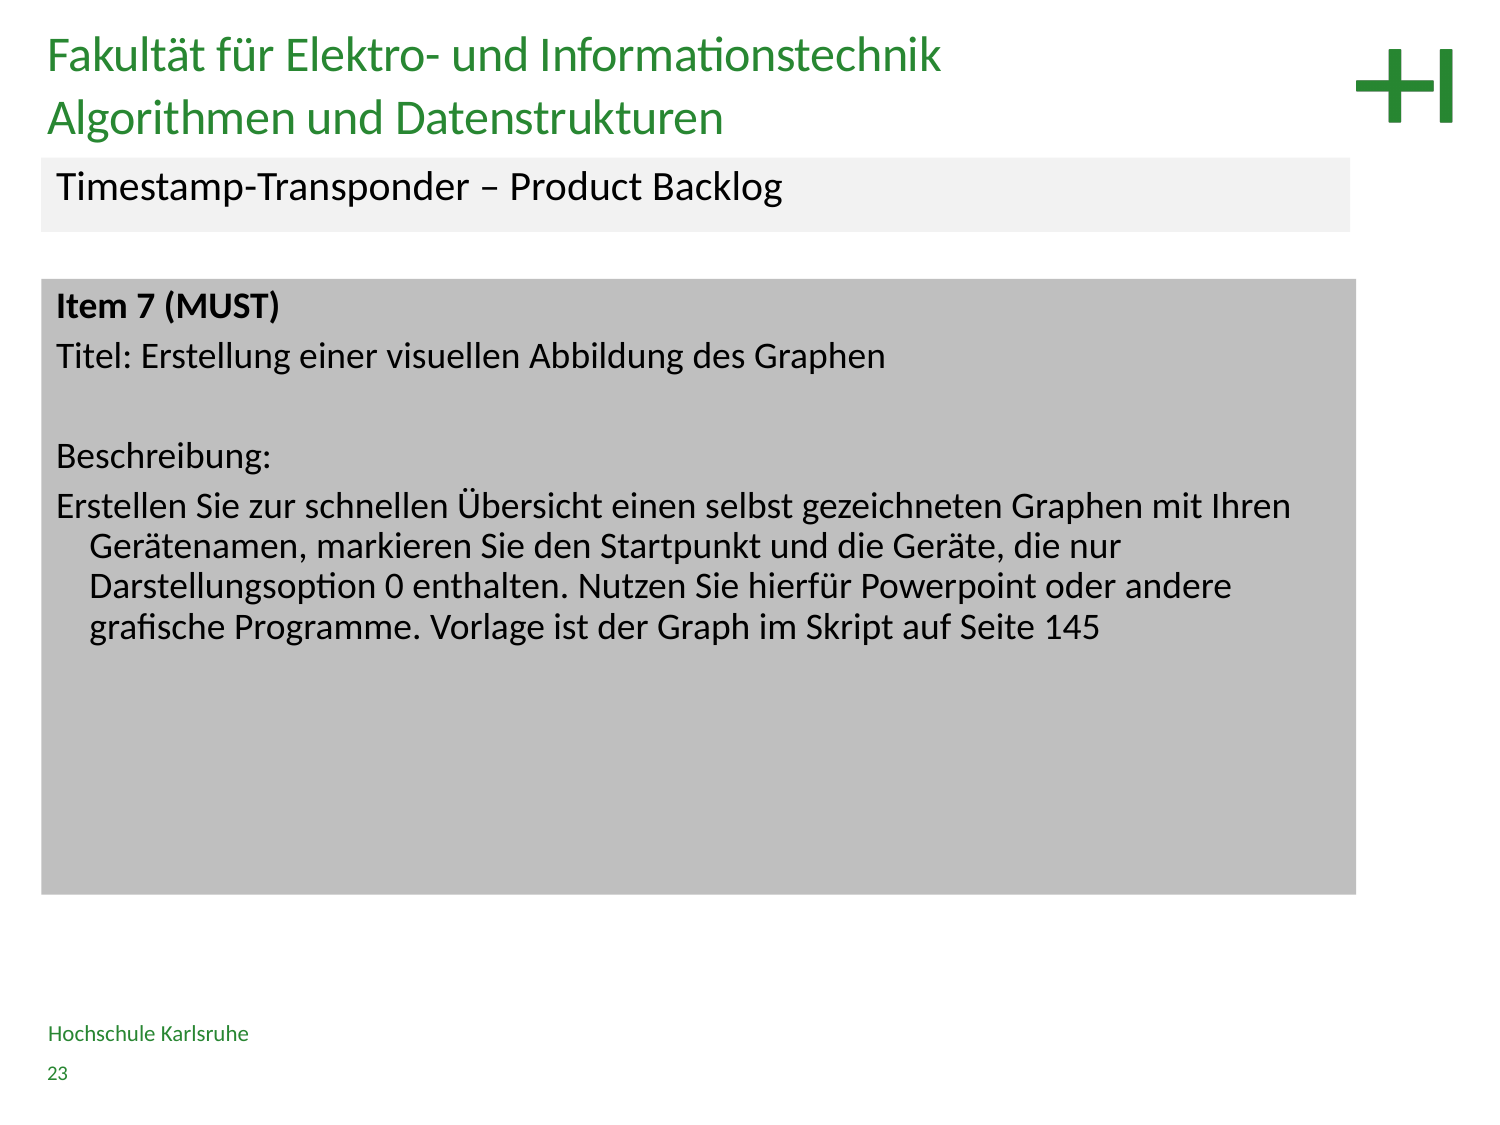

Fakultät für Elektro- und Informationstechnik
Algorithmen und Datenstrukturen
Timestamp-Transponder – Product Backlog
Item 7 (MUST)
Titel: Erstellung einer visuellen Abbildung des Graphen

Beschreibung:
Erstellen Sie zur schnellen Übersicht einen selbst gezeichneten Graphen mit Ihren Gerätenamen, markieren Sie den Startpunkt und die Geräte, die nur Darstellungsoption 0 enthalten. Nutzen Sie hierfür Powerpoint oder andere grafische Programme. Vorlage ist der Graph im Skript auf Seite 145

Hochschule Karlsruhe
23